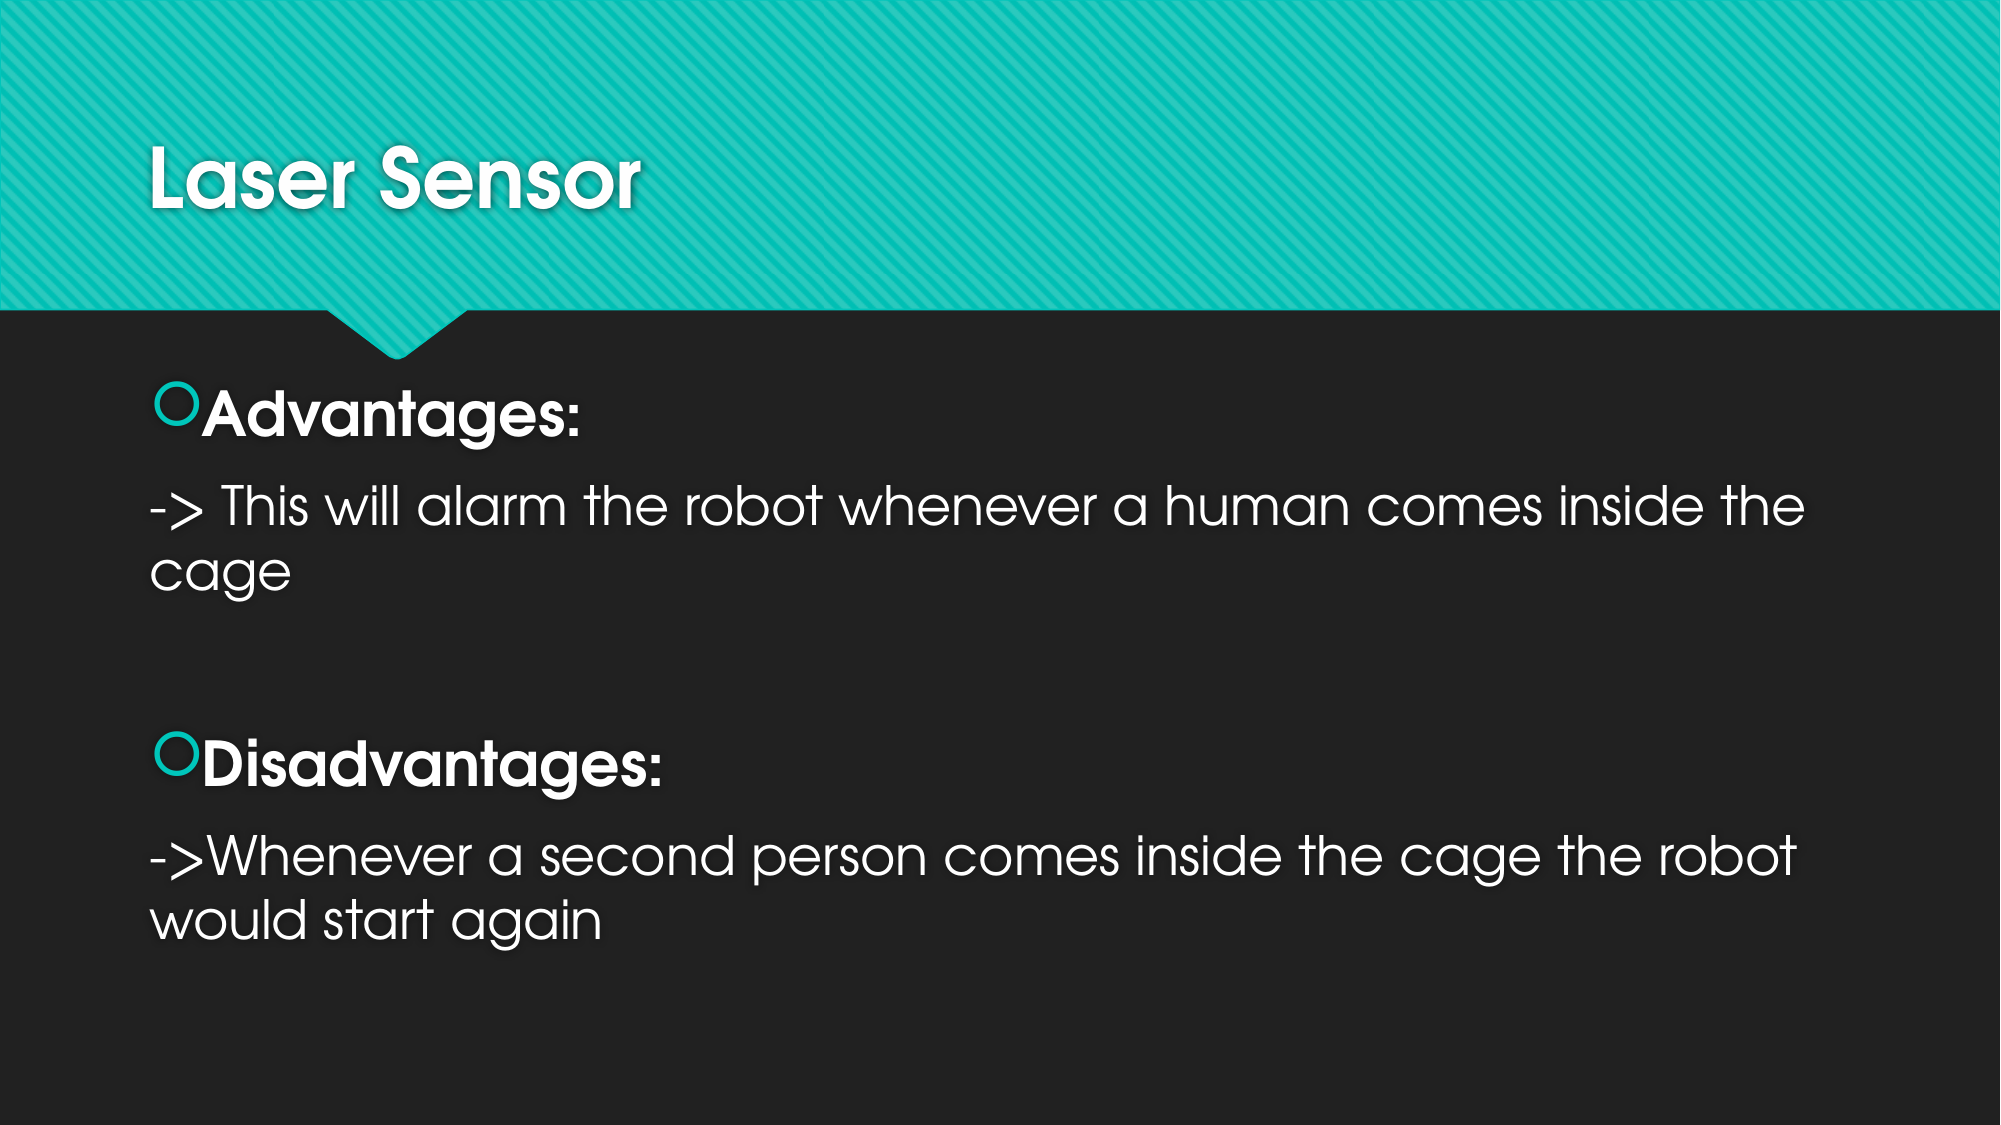

# Laser Sensor
Advantages:
-> This will alarm the robot whenever a human comes inside the cage

Disadvantages:
->Whenever a second person comes inside the cage the robot would start again